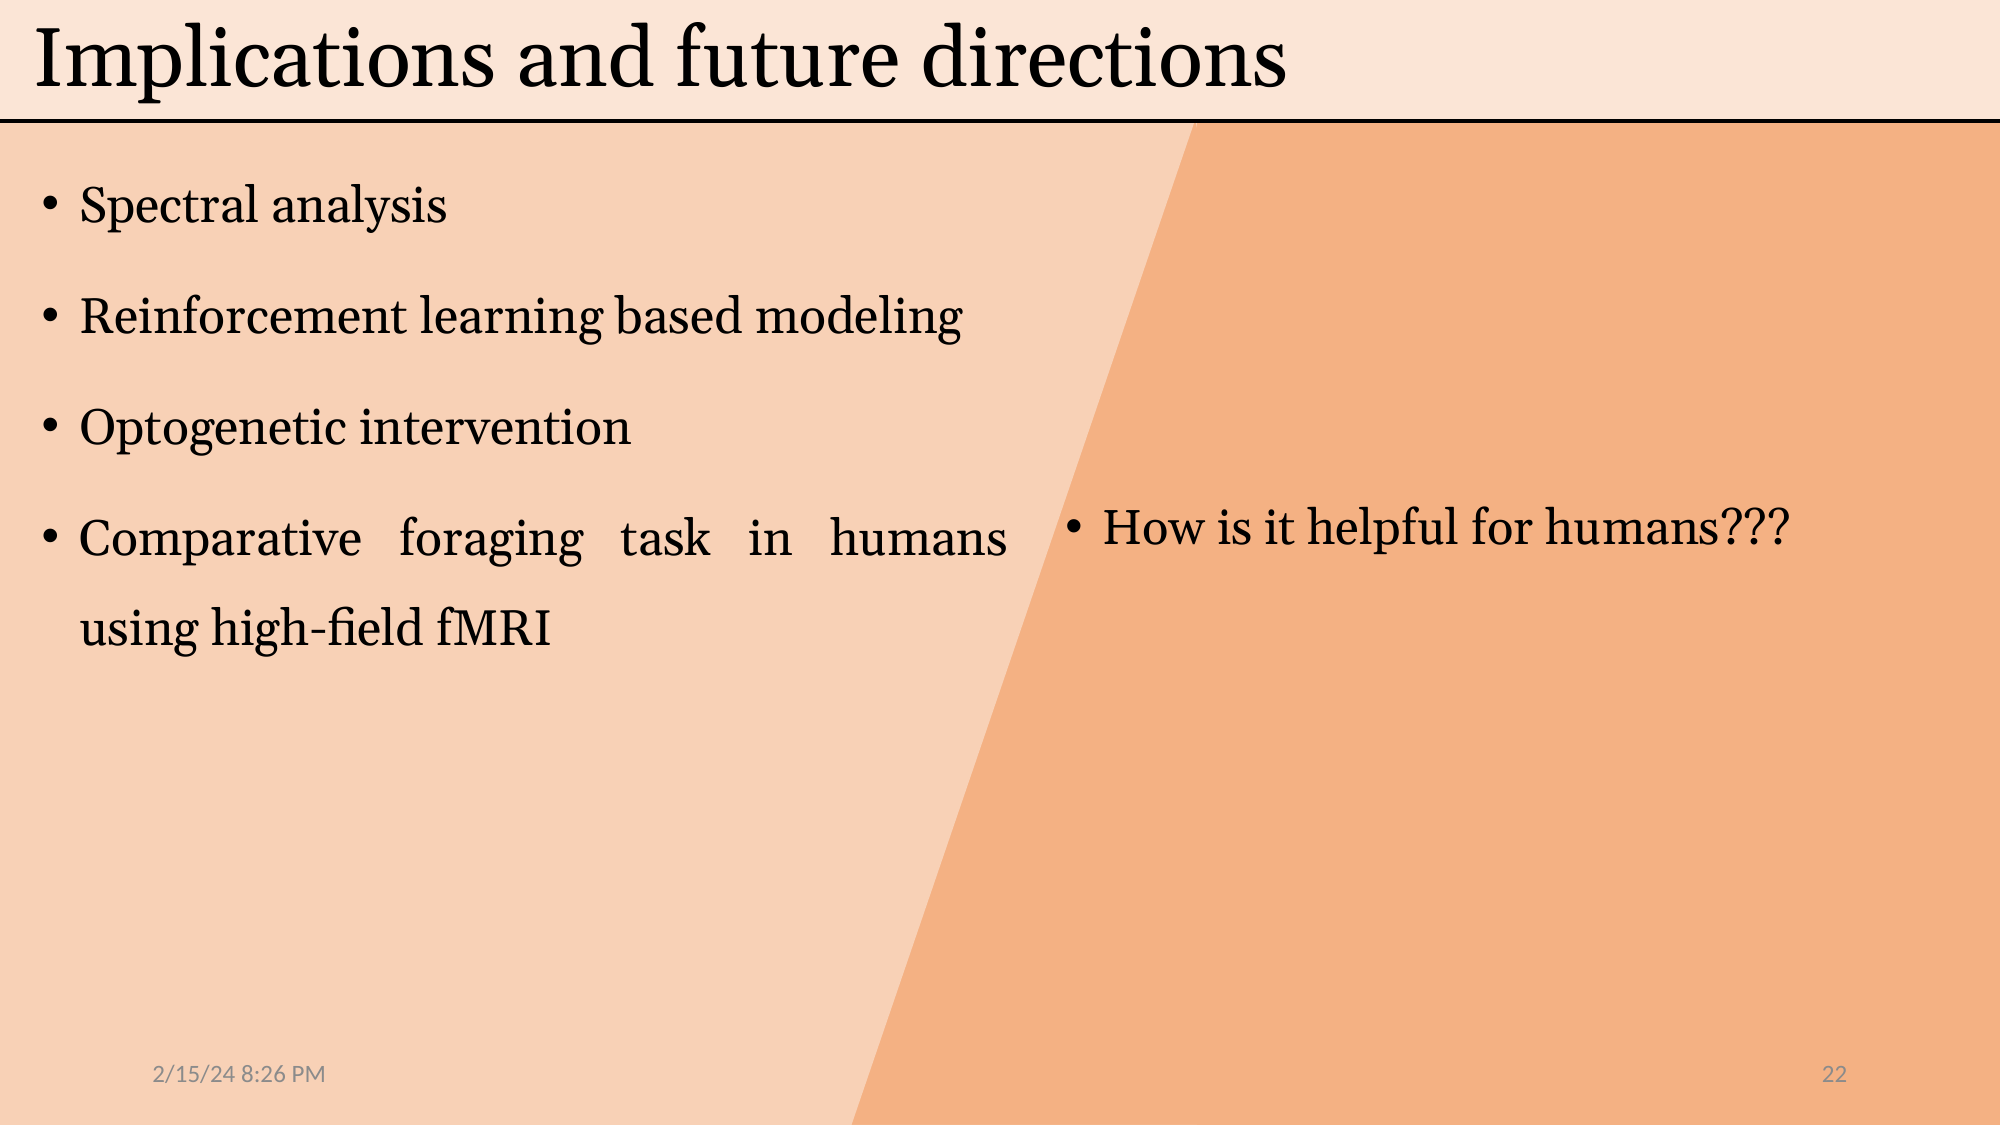

Implications and future directions

Spectral analysis
Reinforcement learning based modeling
Optogenetic intervention
Comparative foraging task in humans using high-field fMRI

How is it helpful for humans???
2/15/24 8:26 PM
22